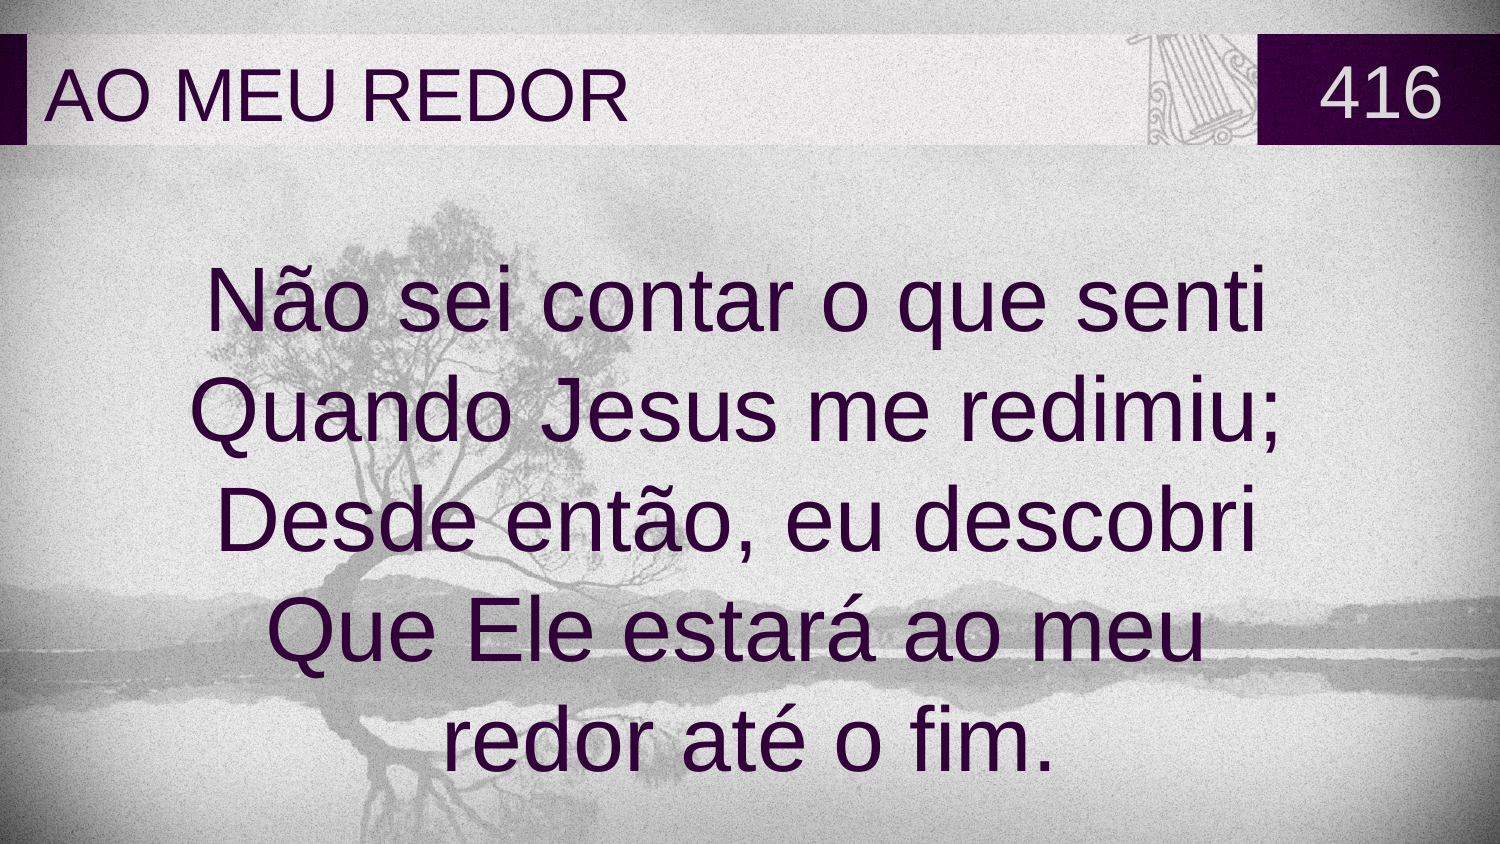

# AO MEU REDOR
416
Não sei contar o que senti
Quando Jesus me redimiu;
Desde então, eu descobri
Que Ele estará ao meu
redor até o fim.